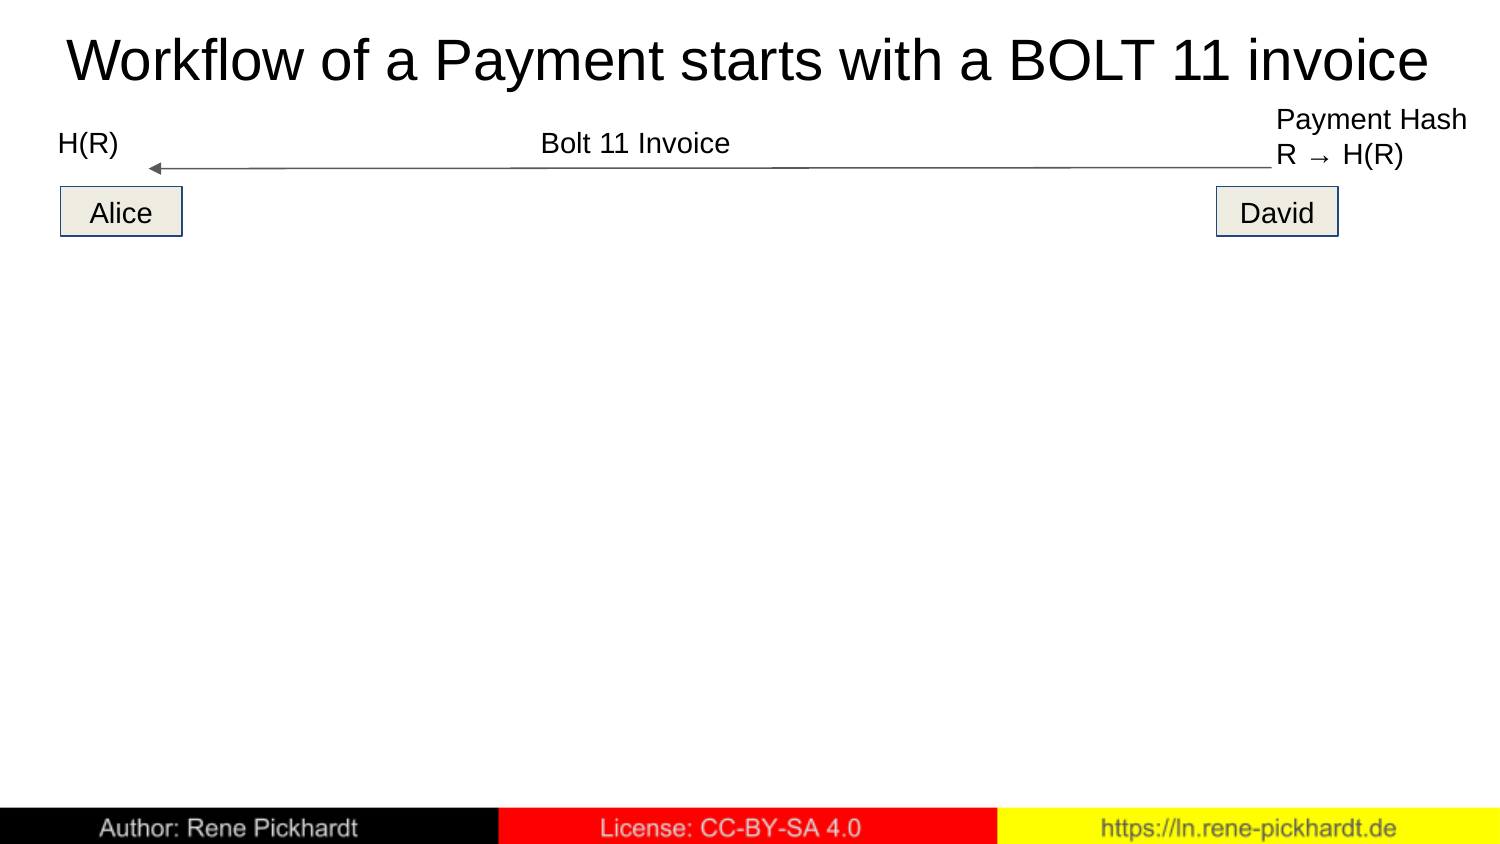

# Workflow of a Payment starts with a BOLT 11 invoice

Payment Hash
R → H(R)
H(R)
Bolt 11 Invoice
Alice
David